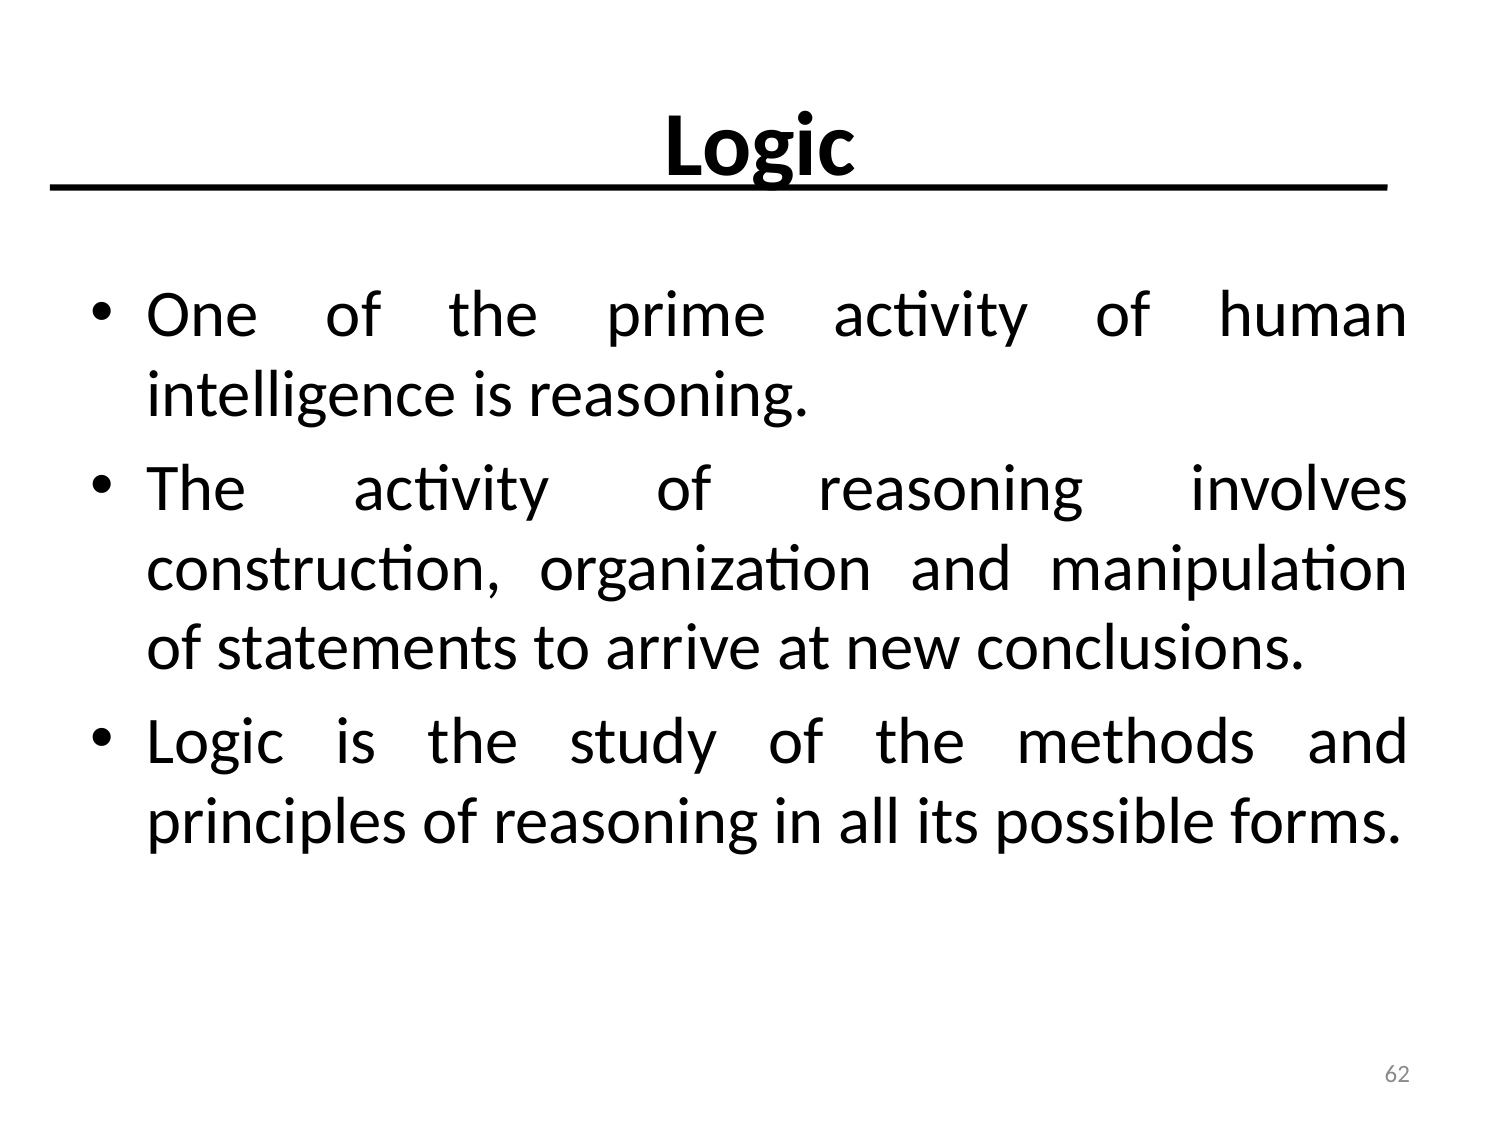

# Logic

One of the prime activity of human intelligence is reasoning.
The activity of reasoning involves construction, organization and manipulation of statements to arrive at new conclusions.
Logic is the study of the methods and principles of reasoning in all its possible forms.

62